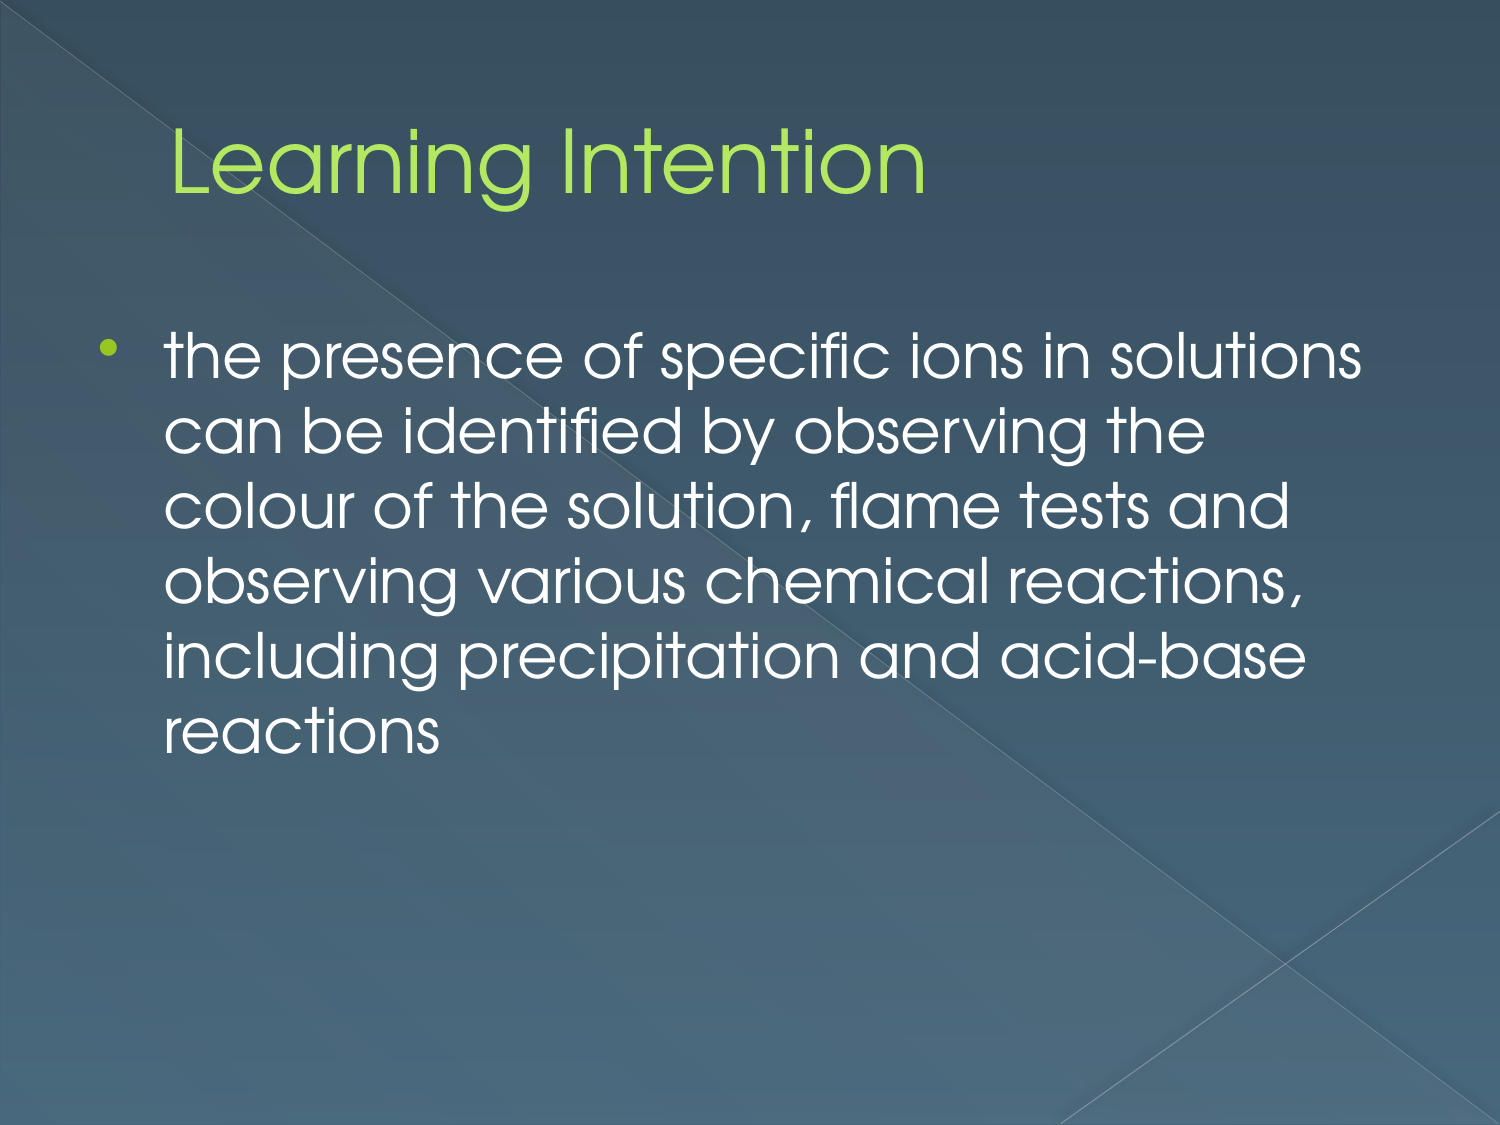

# Learning Intention
the presence of specific ions in solutions can be identified by observing the colour of the solution, flame tests and observing various chemical reactions, including precipitation and acid-base reactions